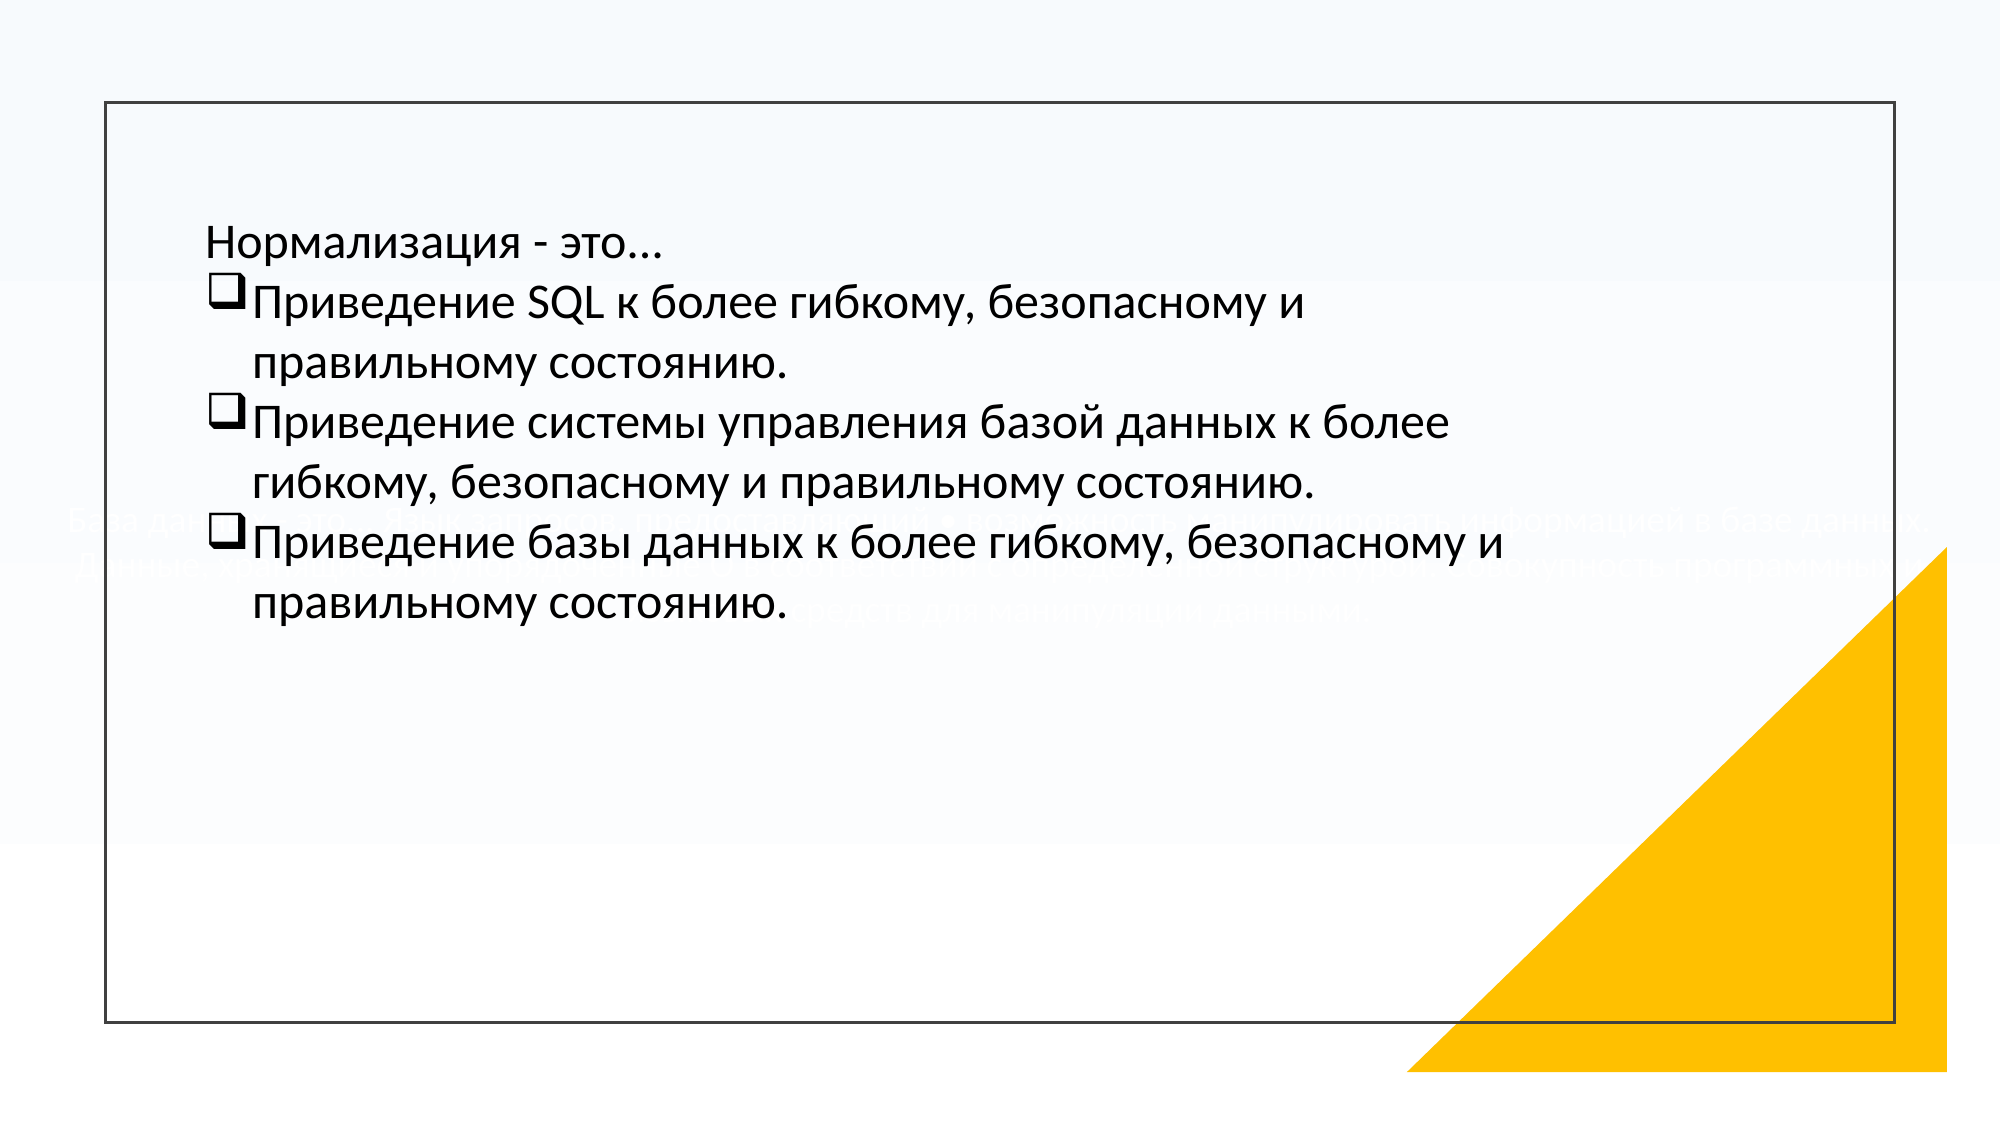

База данных - это... Язык запросов, предоставляющий • возможность манипулировать информацией в базе данных. Данные, хранящиеся и упорядоченные О в соответствии с определенной структурой. Совокупность программных и языковых средств для манипуляции данными.

Нормализация - это...
Приведение SQL к более гибкому, безопасному и правильному состоянию.
Приведение системы управления базой данных к более гибкому, безопасному и правильному состоянию.
Приведение базы данных к более гибкому, безопасному и правильному состоянию.